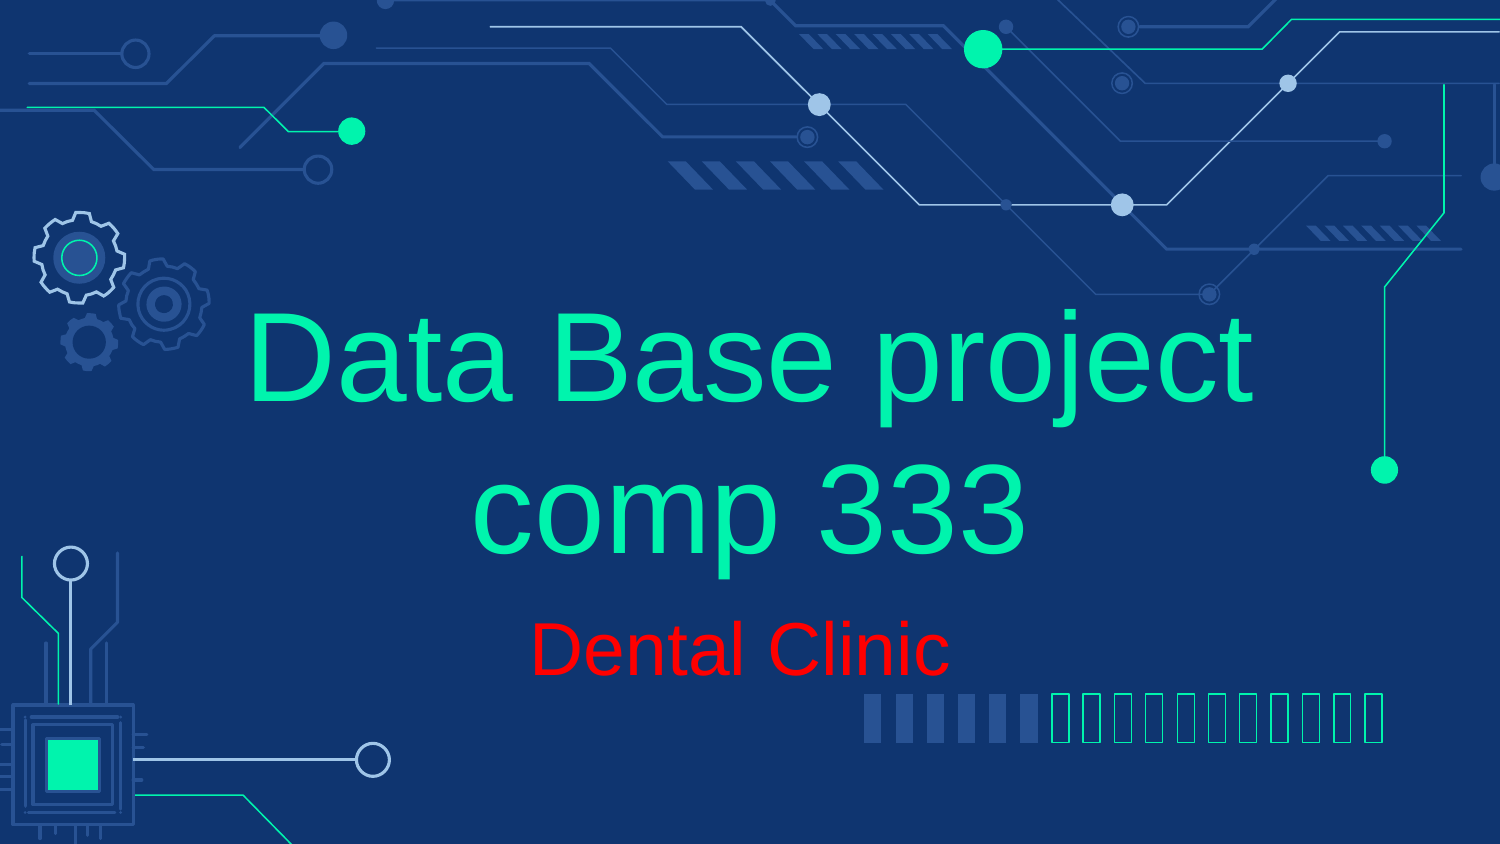

# Data Base project comp 333
Dental Clinic